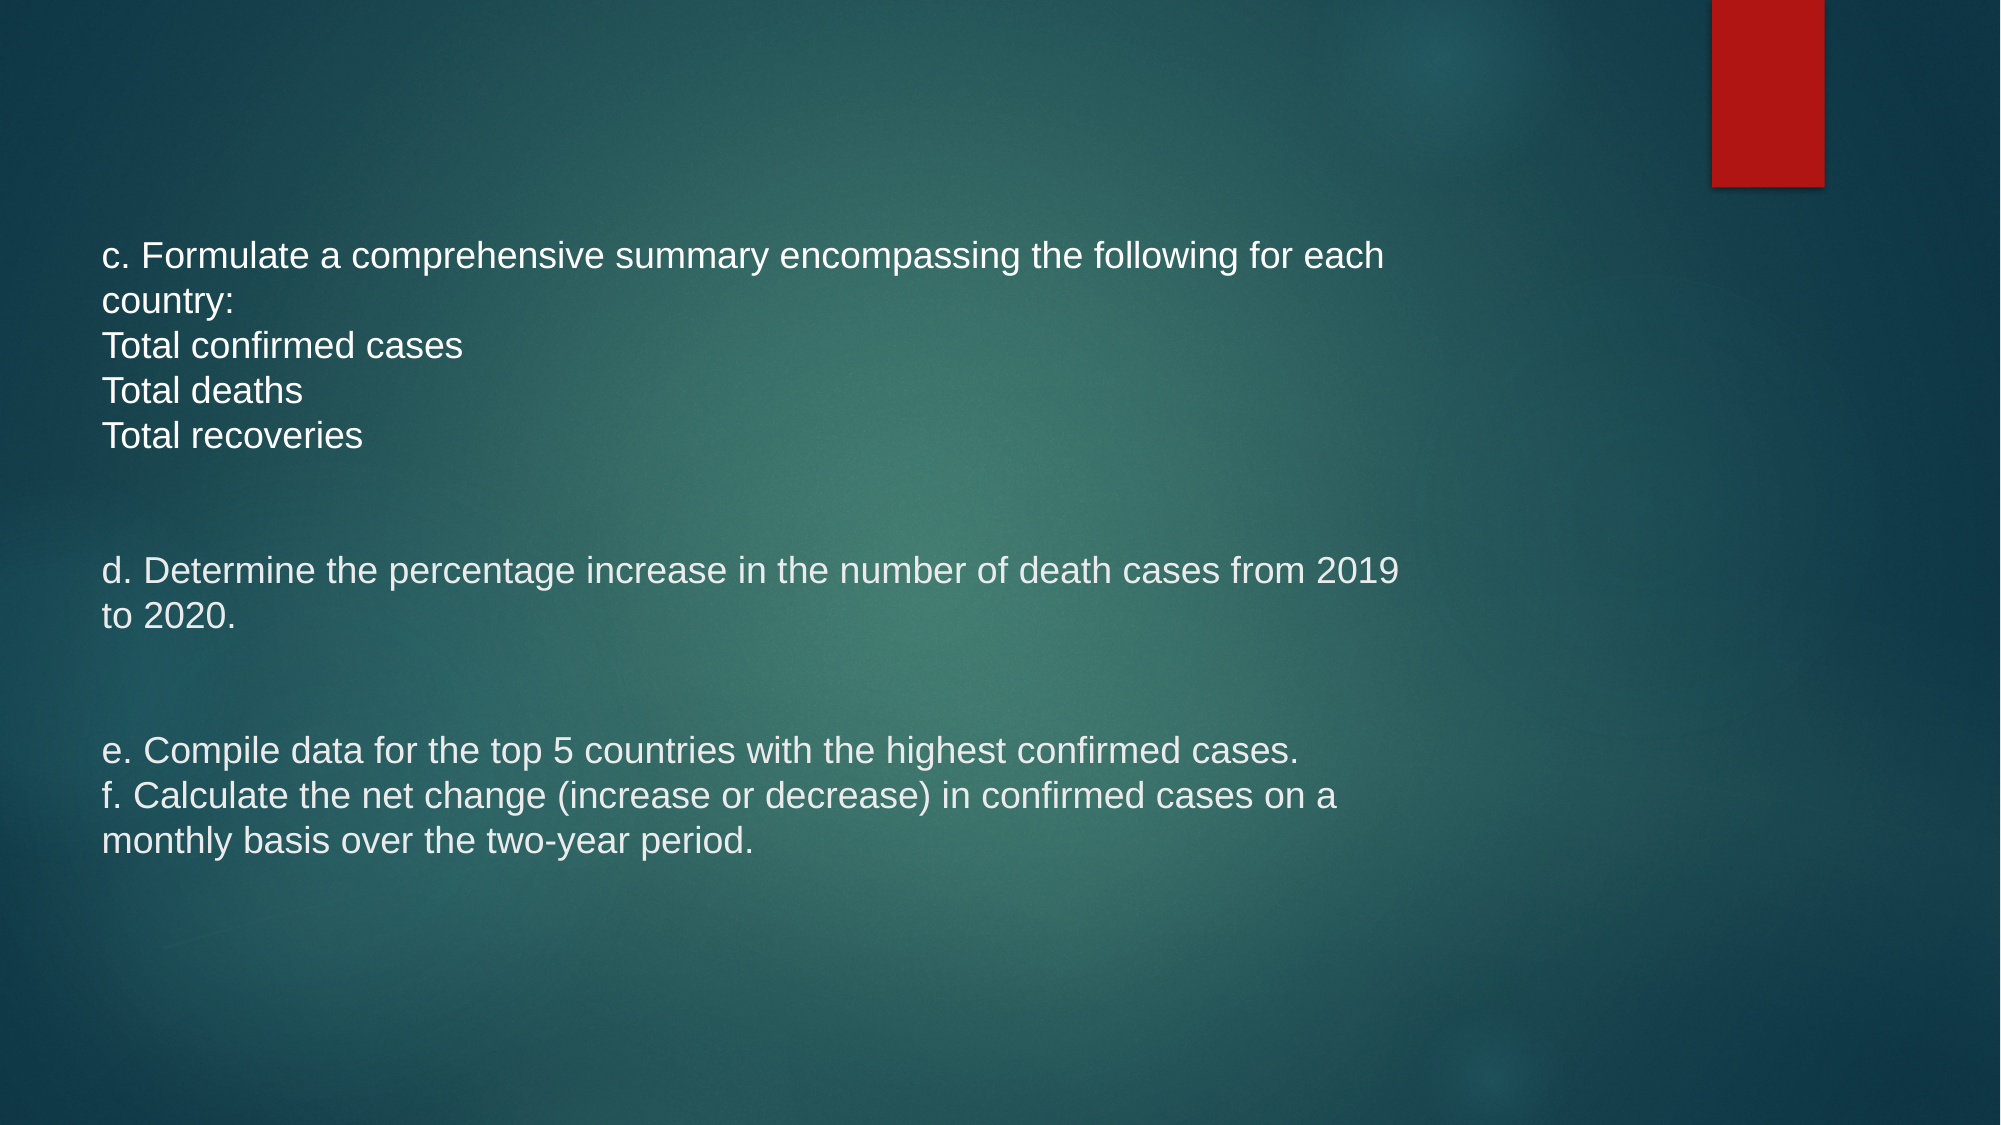

# c. Formulate a comprehensive summary encompassing the following for each country: Total confirmed cases Total deaths Total recoveries d. Determine the percentage increase in the number of death cases from 2019 to 2020. e. Compile data for the top 5 countries with the highest confirmed cases. f. Calculate the net change (increase or decrease) in confirmed cases on a monthly basis over the two-year period.